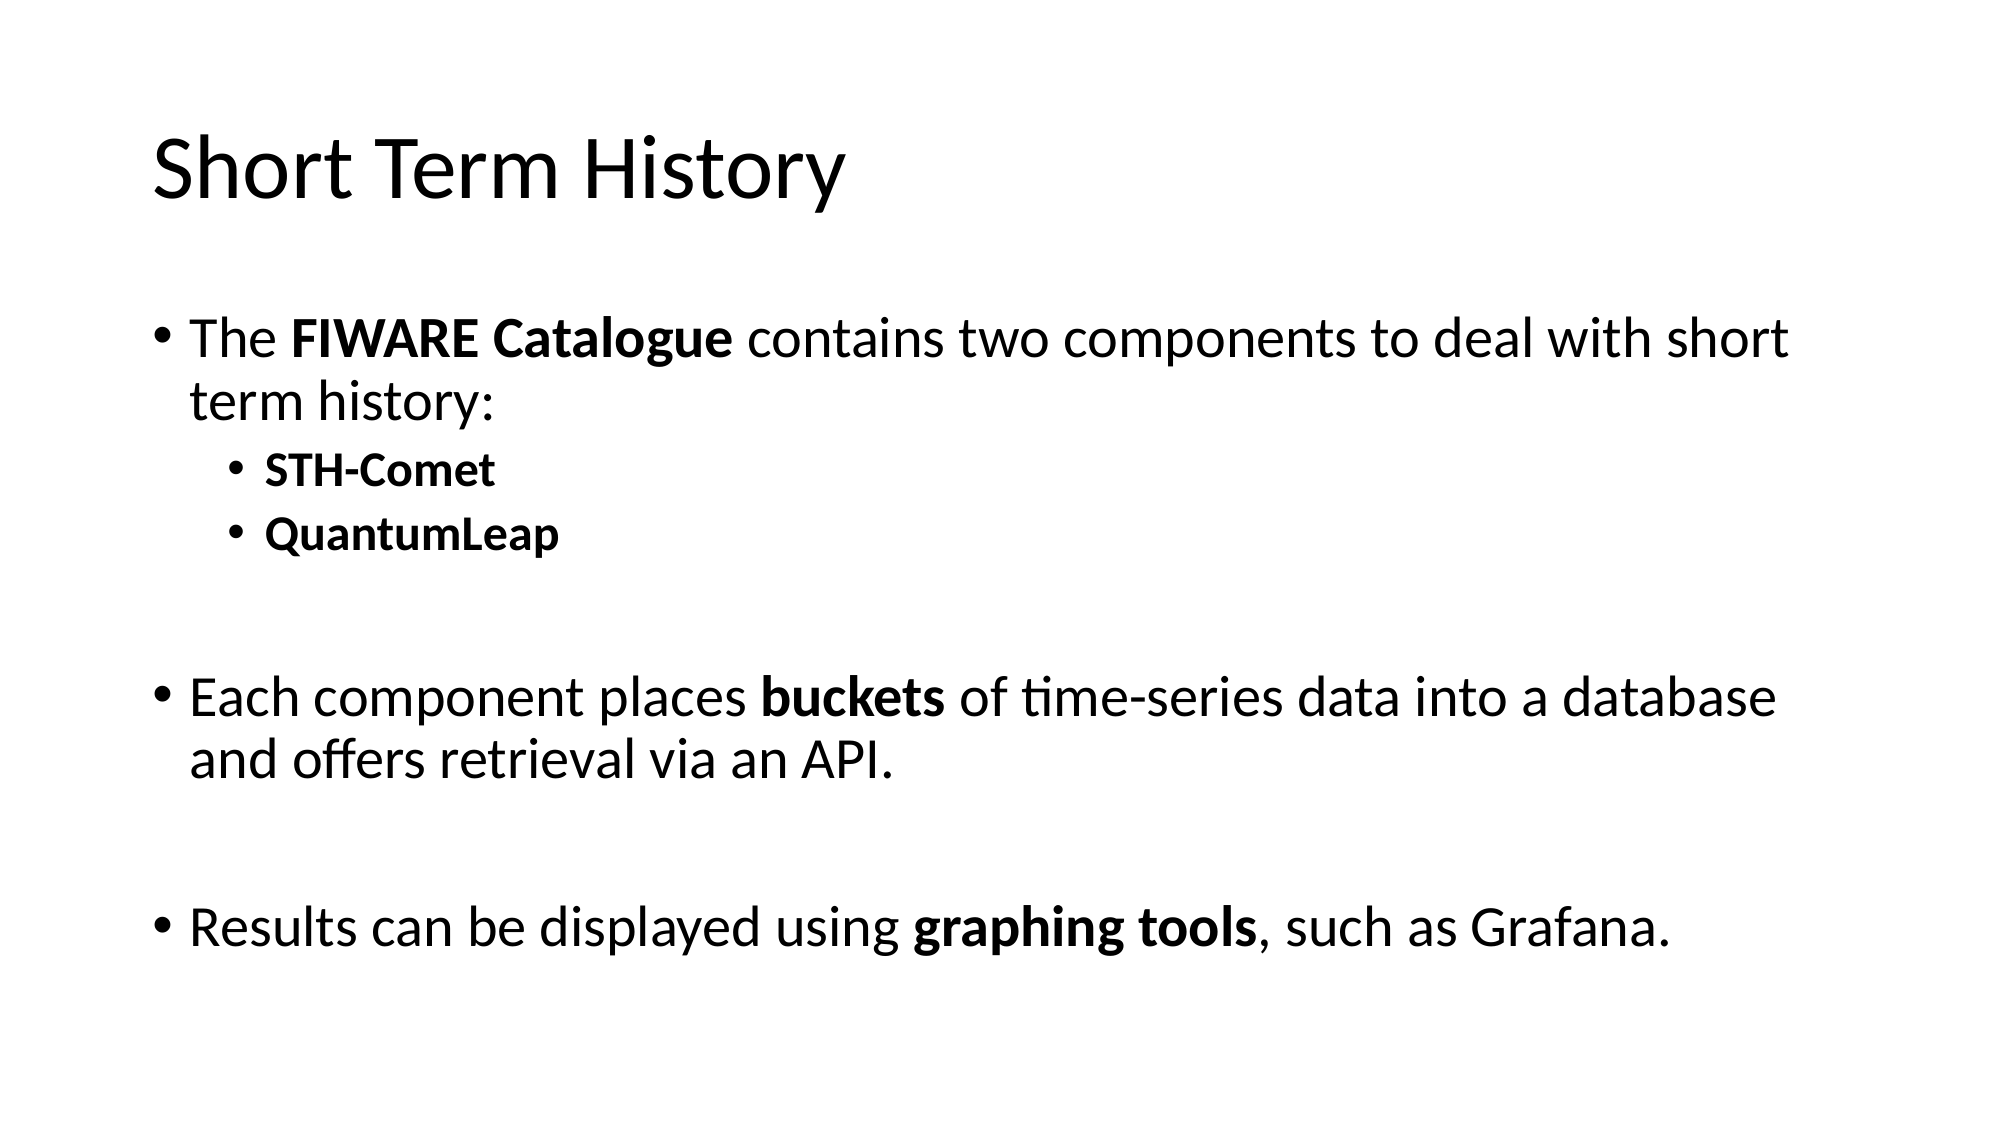

# Short Term History
The FIWARE Catalogue contains two components to deal with short term history:
STH-Comet
QuantumLeap

Each component places buckets of time-series data into a database and offers retrieval via an API.

Results can be displayed using graphing tools, such as Grafana.